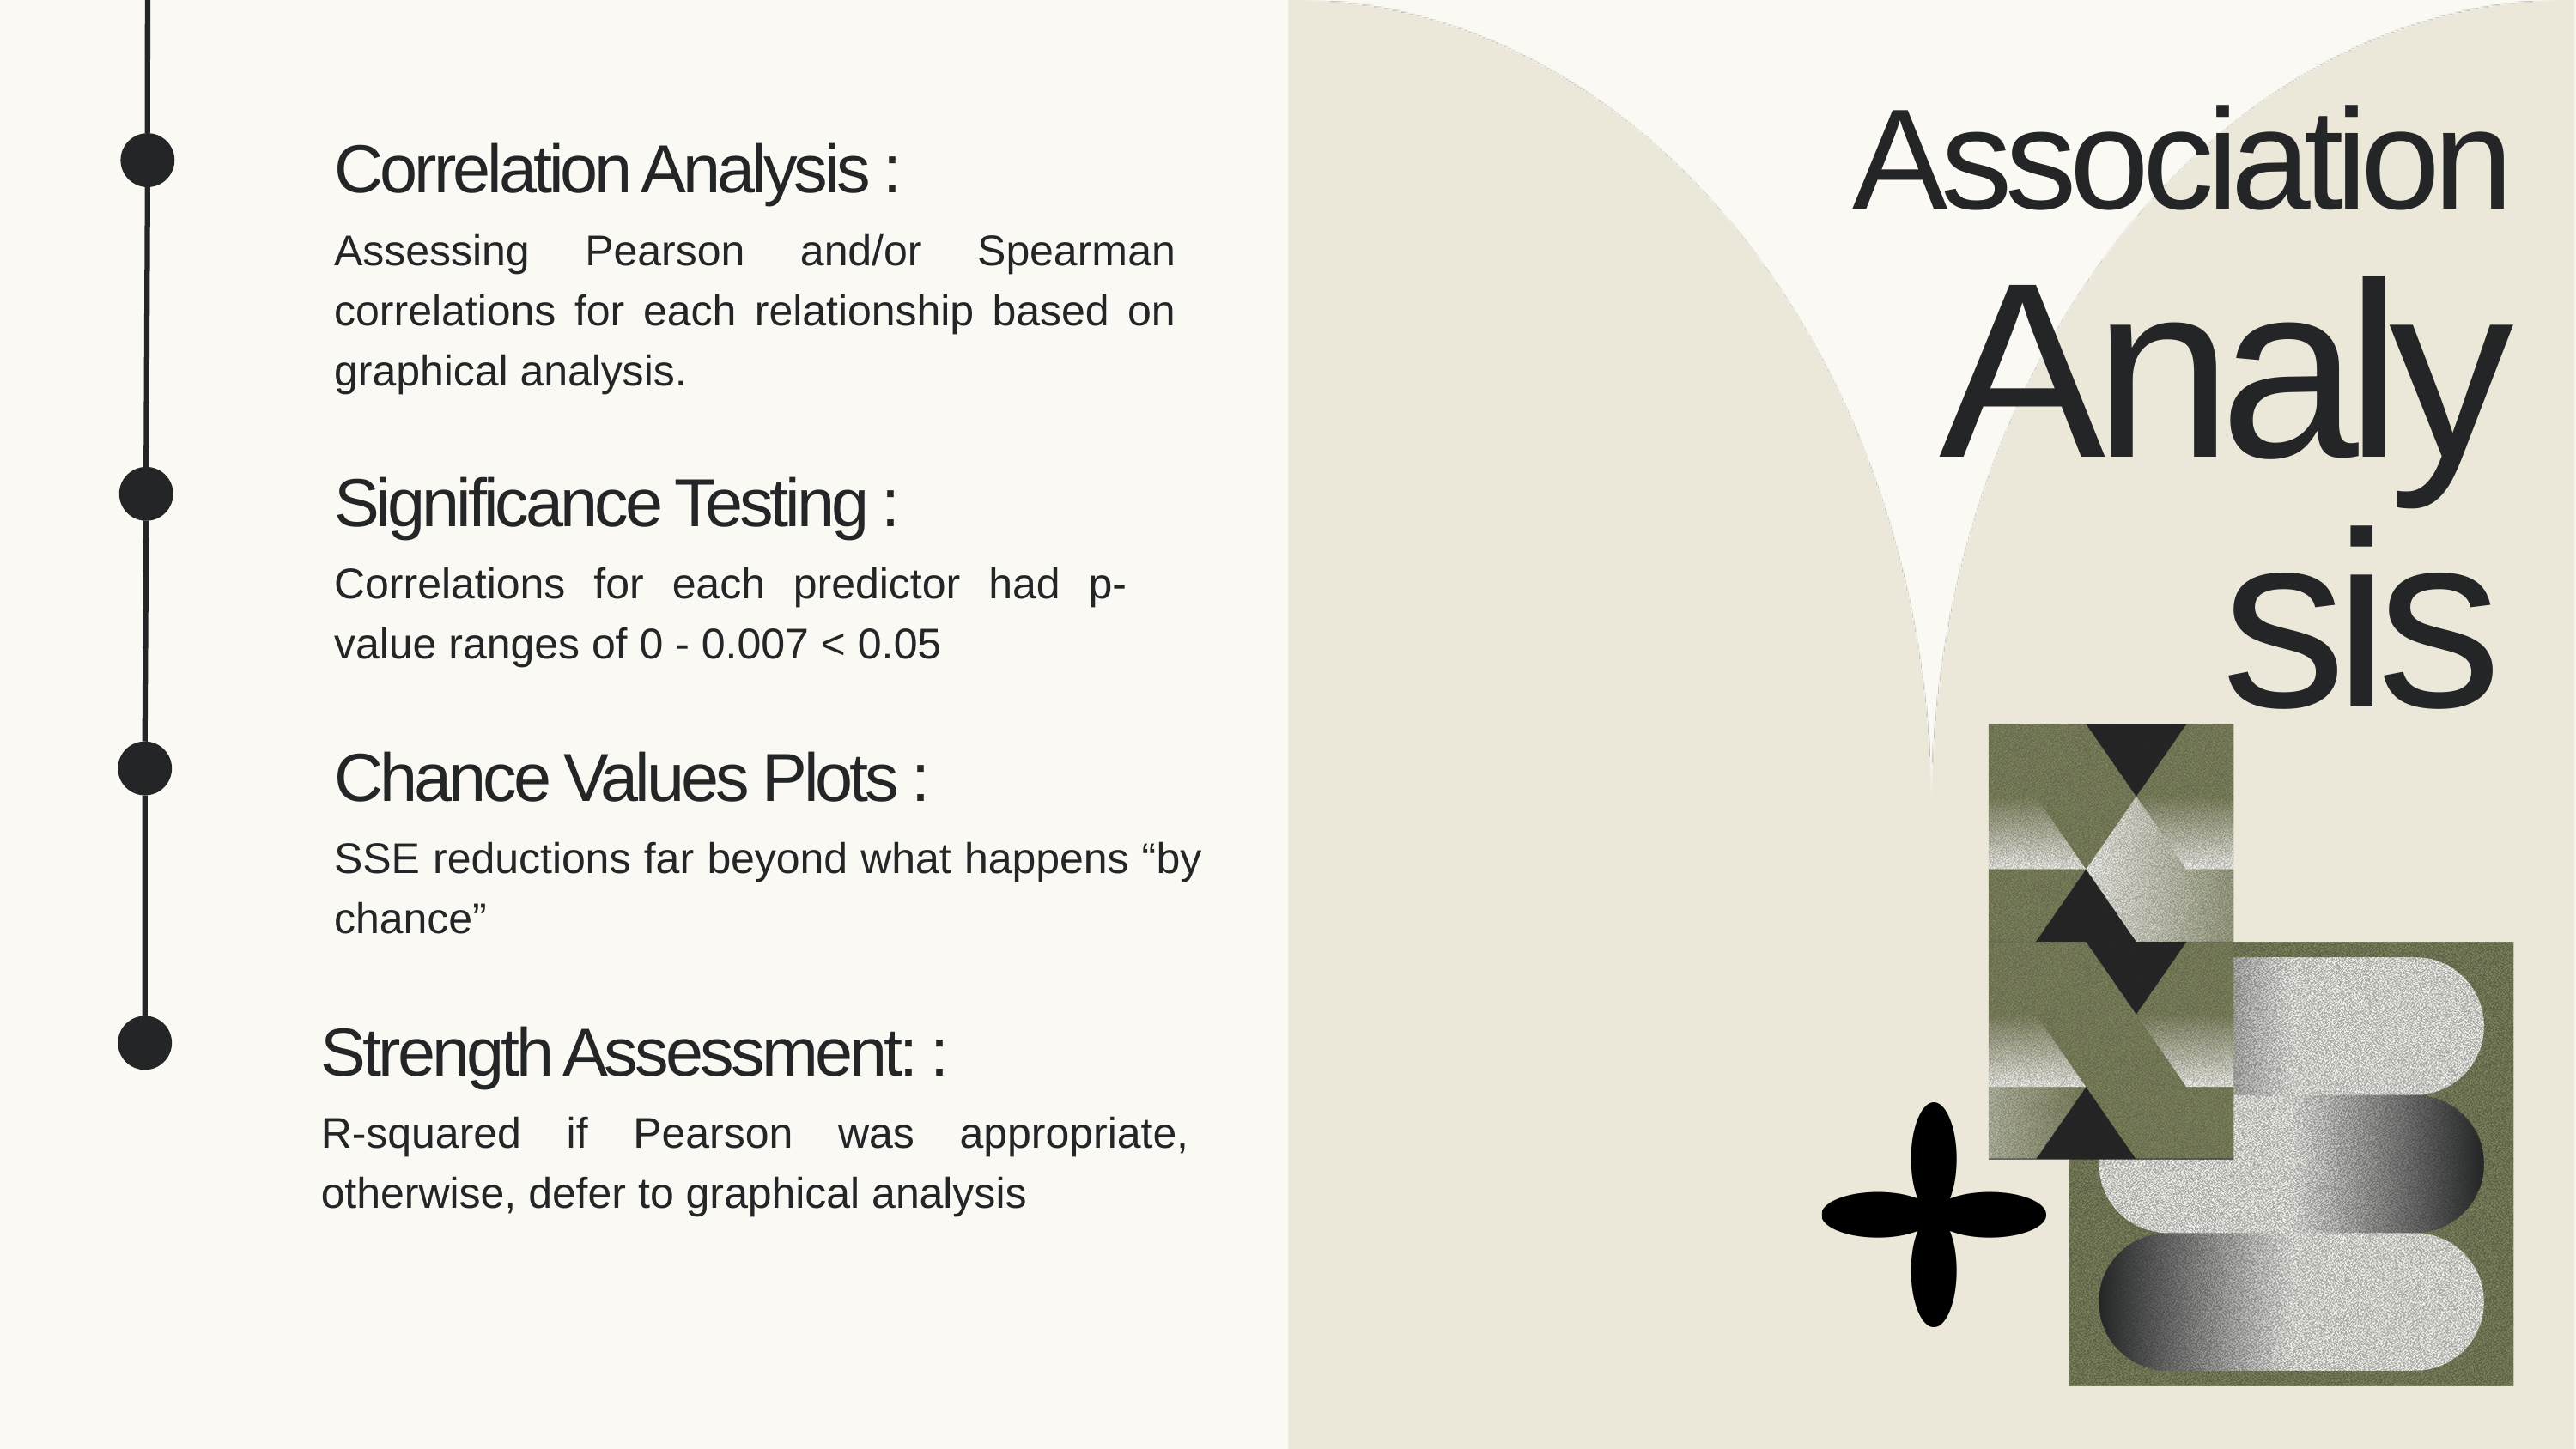

Association
Correlation Analysis :

Assessing Pearson and/or Spearman correlations for each relationship based on graphical analysis.
Analysis
Significance Testing :

Correlations for each predictor had p-value ranges of 0 - 0.007 < 0.05

Chance Values Plots :

SSE reductions far beyond what happens “by chance”

Strength Assessment: :

R-squared if Pearson was appropriate, otherwise, defer to graphical analysis